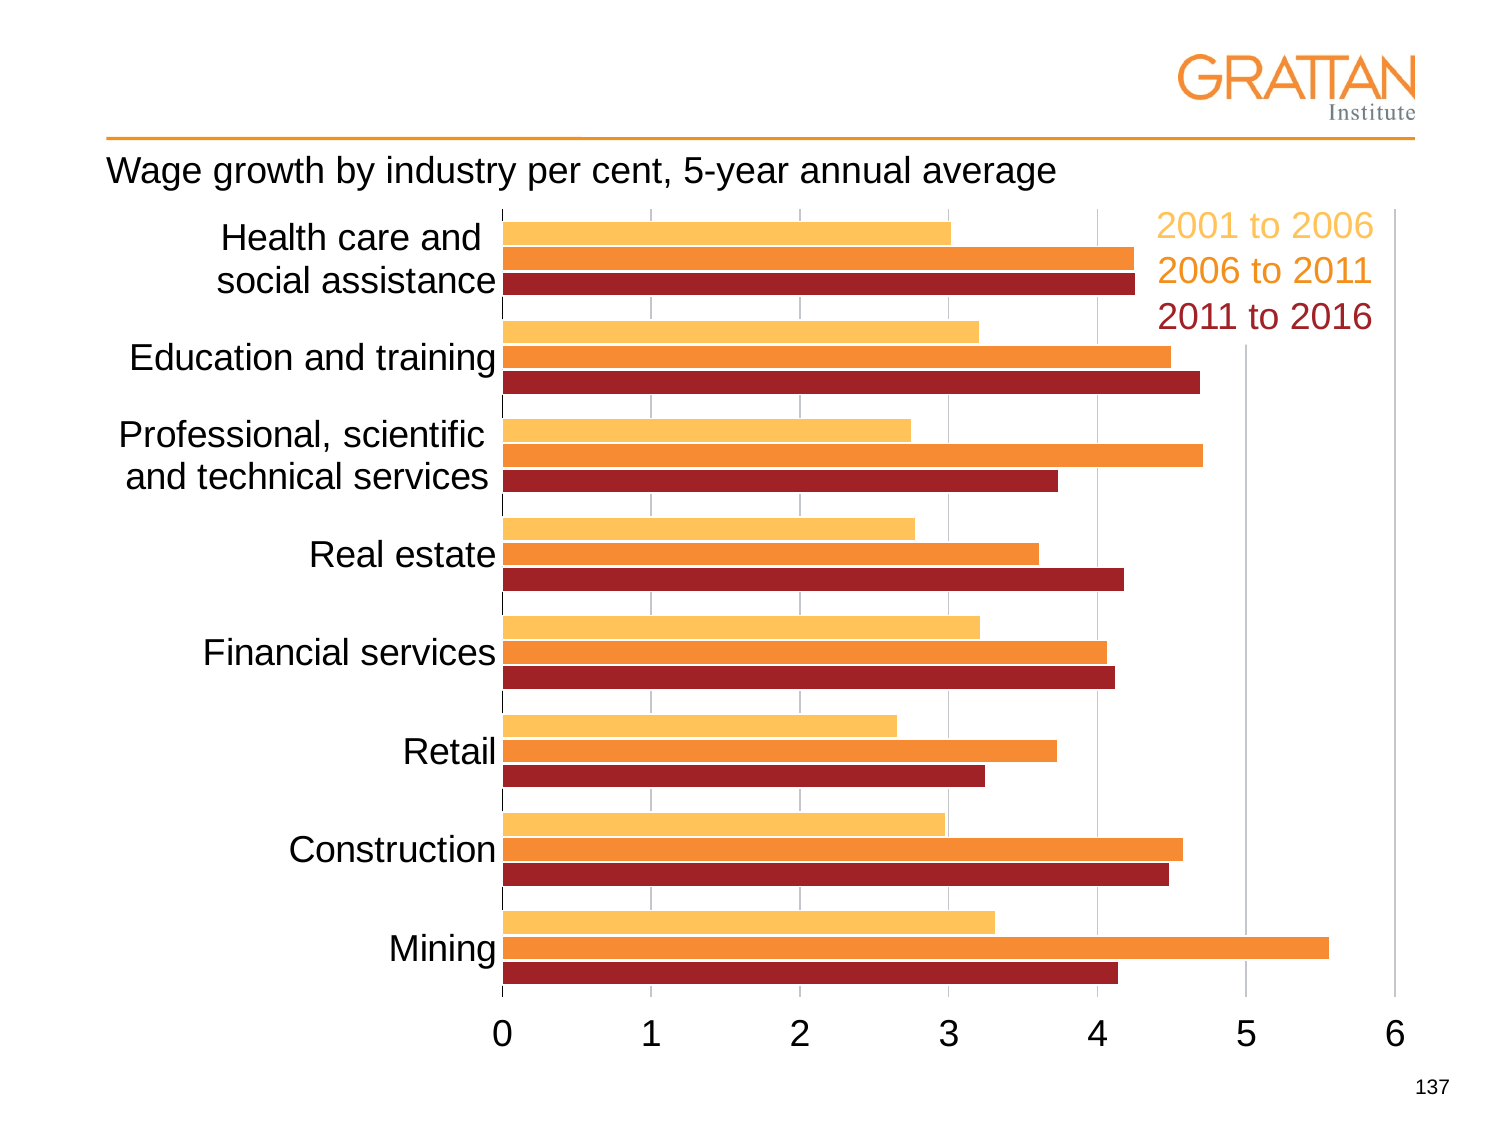

#
Wage growth by industry per cent, 5-year annual average

### Chart

| Category | 2006 | 2011 | 2016 |
|---|---|---|---|
| Mining | 4.1428571428571415 | 5.562130177514795 | 3.3148148148148153 |
| Construction | 4.488078541374474 | 4.5819014891179854 | 2.9822926374650516 |
| Retail | 3.2467532467532494 | 3.7318435754189934 | 2.655367231638417 |
| Financial services | 4.124830393487109 | 4.071991001124857 | 3.214953271028036 |
| Real estate | 4.183535762483133 | 3.616071428571428 | 2.778827977315692 |
| Professional, scientific
and technical services | 3.7380627557980928 | 4.712643678160919 | 2.7534883720930248 |
| Education and training | 4.6927374301675995 | 4.502262443438911 | 3.213296398891967 |
| Health care and
social assistance | 4.25648021828104 | 4.251968503937005 | 3.024118738404451 |
2001 to 2006
2006 to 2011
2011 to 2016